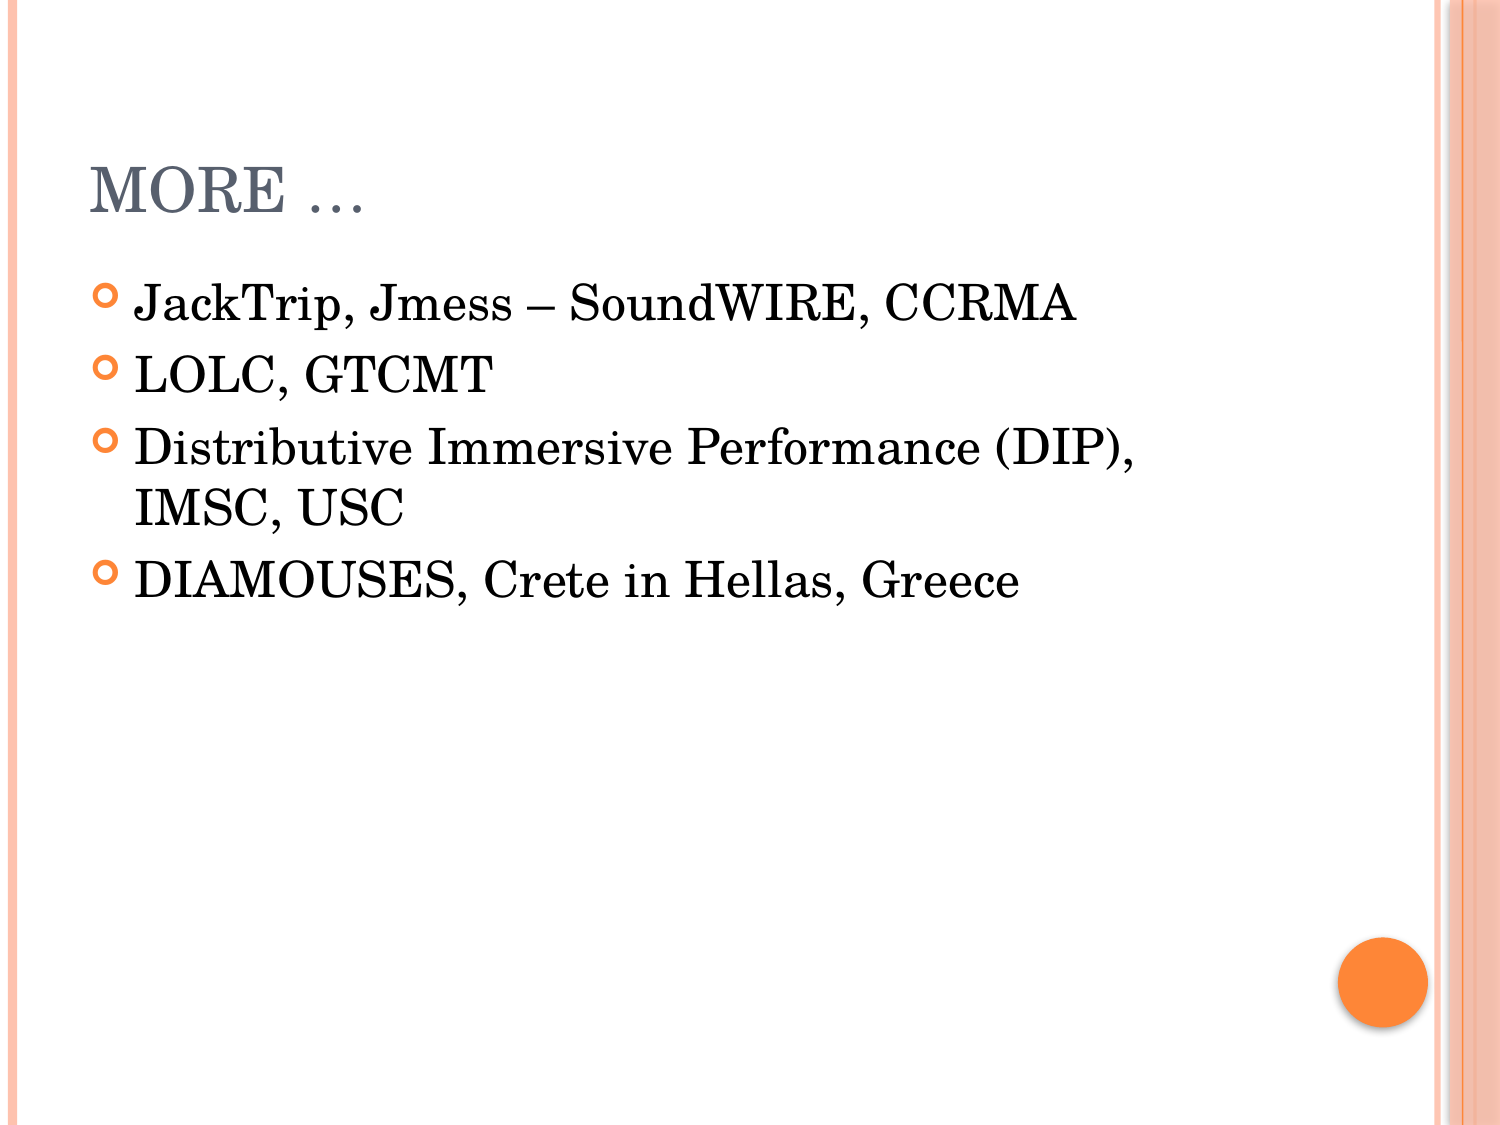

# MORE …
JackTrip, Jmess – SoundWIRE, CCRMA
LOLC, GTCMT
Distributive Immersive Performance (DIP), IMSC, USC
DIAMOUSES, Crete in Hellas, Greece